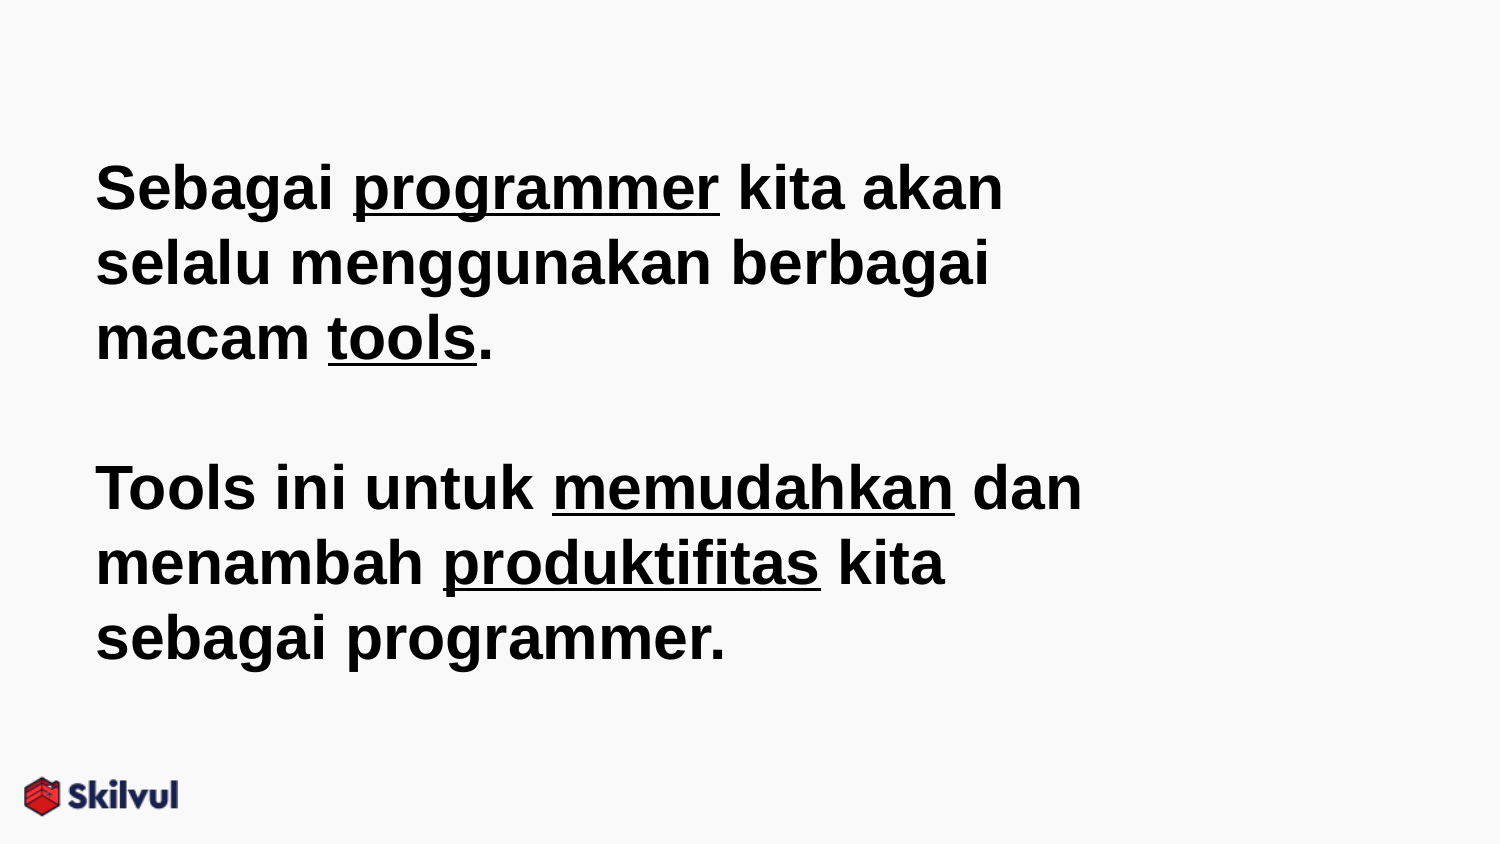

# Sebagai programmer kita akan selalu menggunakan berbagai macam tools.

Tools ini untuk memudahkan dan menambah produktifitas kita sebagai programmer.